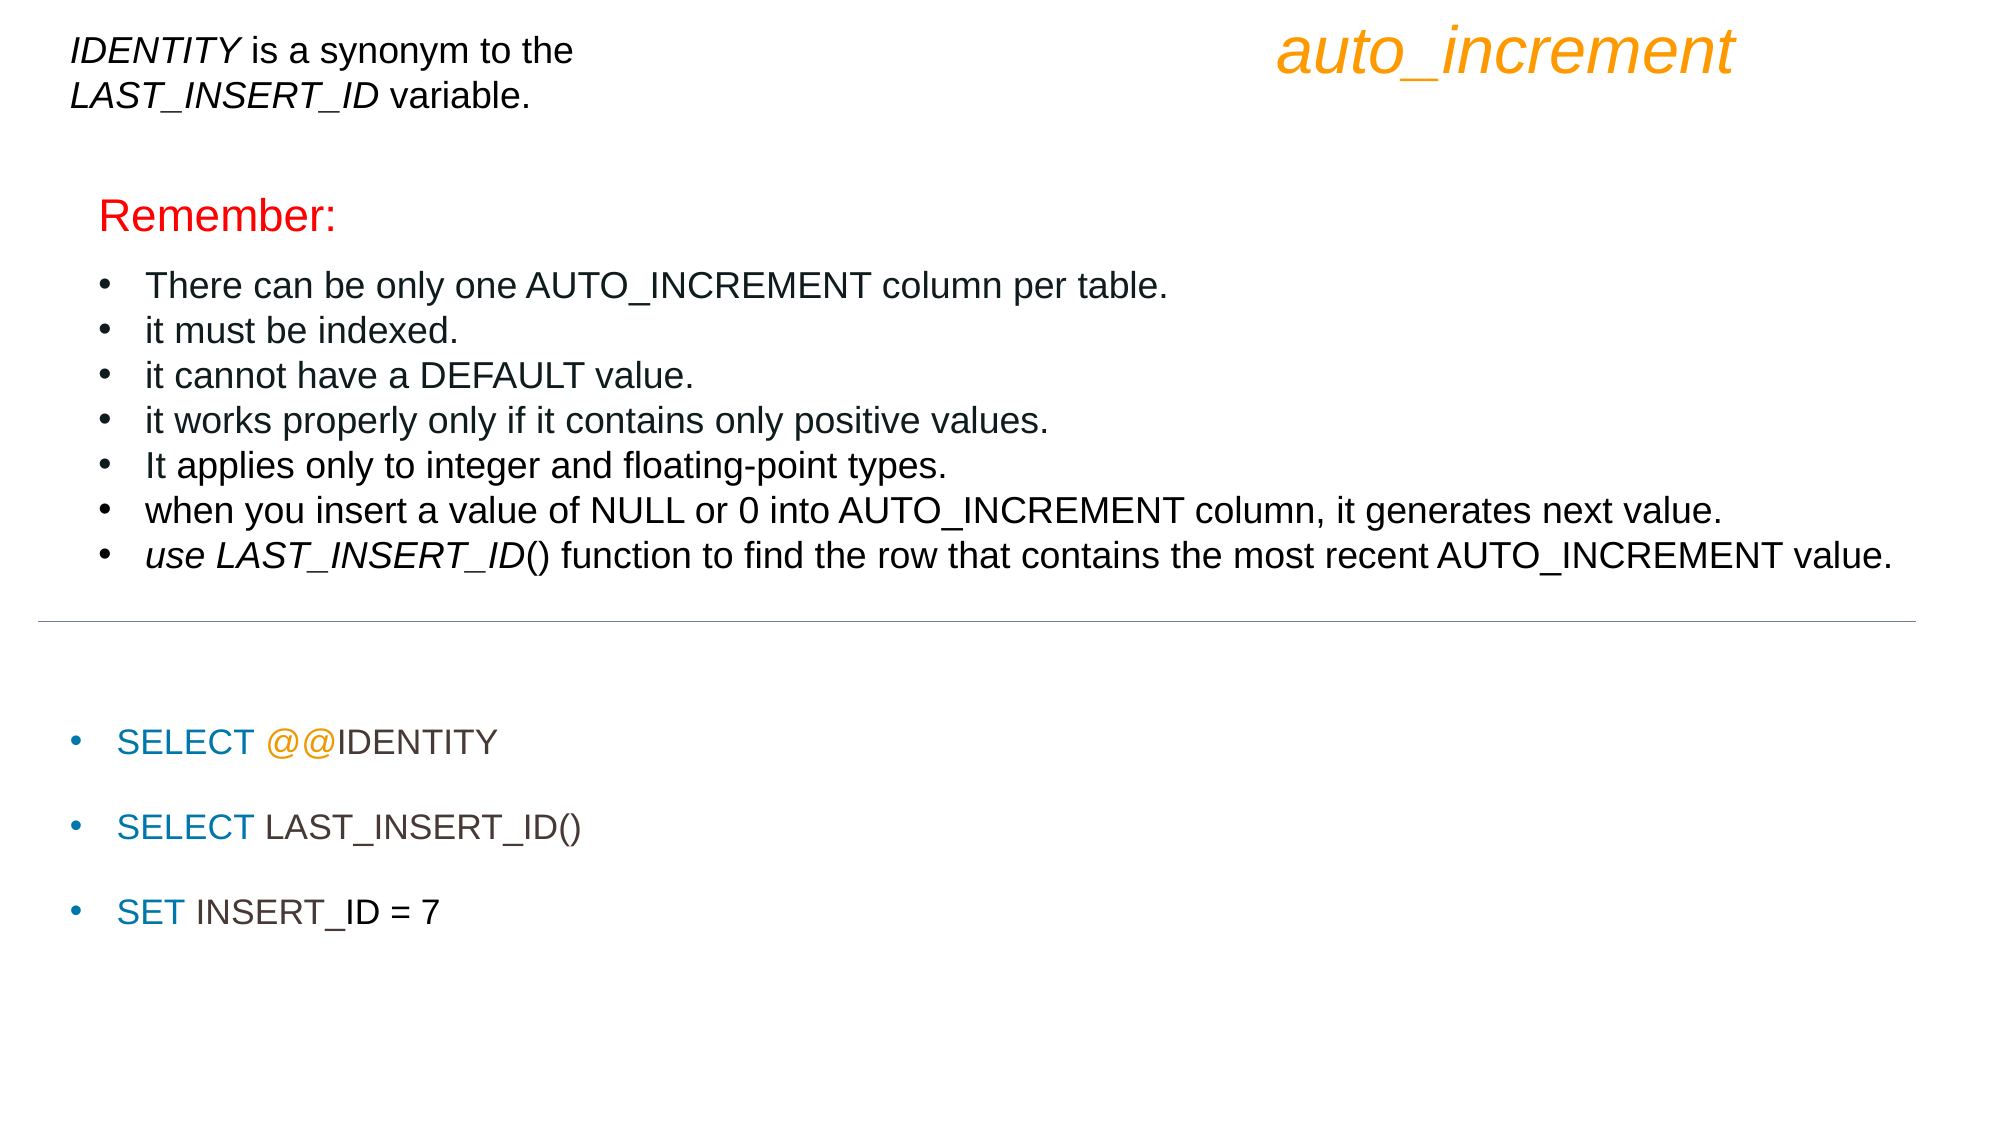

auto_increment
IDENTITY is a synonym to the LAST_INSERT_ID variable.
Remember:

There can be only one AUTO_INCREMENT column per table.
it must be indexed.
it cannot have a DEFAULT value.
it works properly only if it contains only positive values.
It applies only to integer and floating-point types.
when you insert a value of NULL or 0 into AUTO_INCREMENT column, it generates next value.
use LAST_INSERT_ID() function to find the row that contains the most recent AUTO_INCREMENT value.
SELECT @@IDENTITY

SELECT LAST_INSERT_ID()

SET INSERT_ID = 7